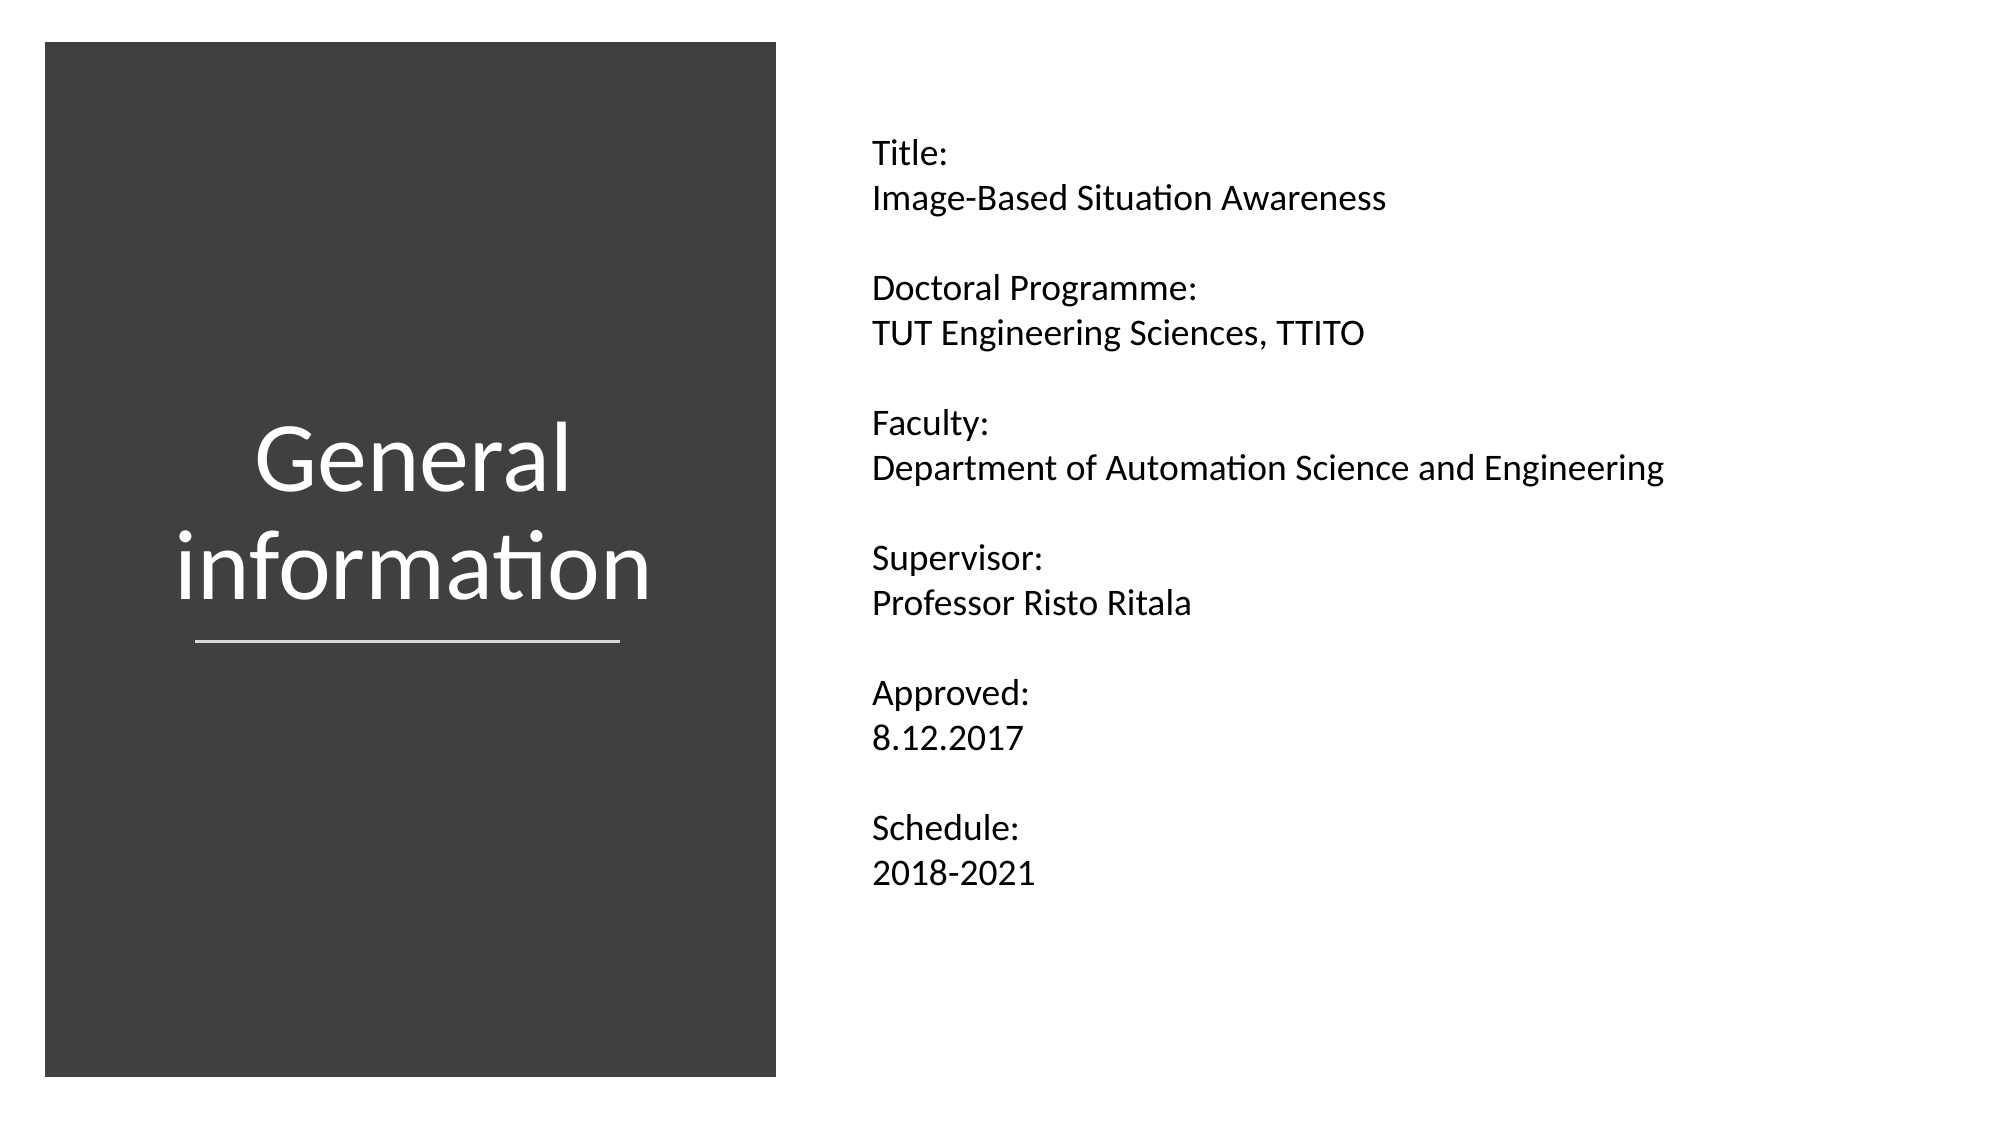

Title:
Image-Based Situation Awareness

Doctoral Programme:
TUT Engineering Sciences, TTITO

Faculty:
Department of Automation Science and Engineering

Supervisor:
Professor Risto Ritala

Approved:
8.12.2017

Schedule:
2018-2021

General information